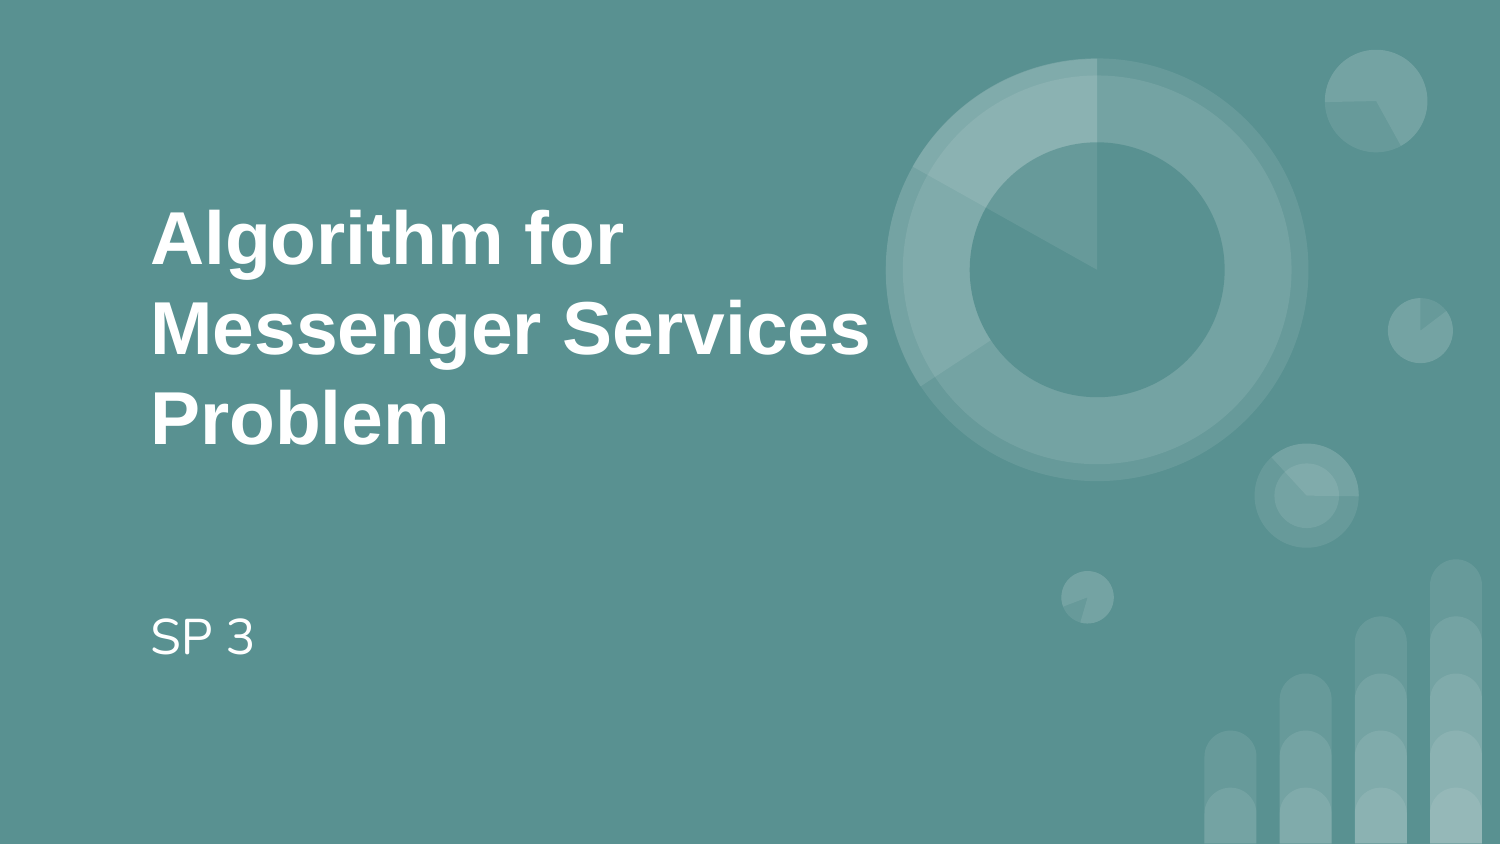

# Algorithm for Messenger Services Problem
SP 3